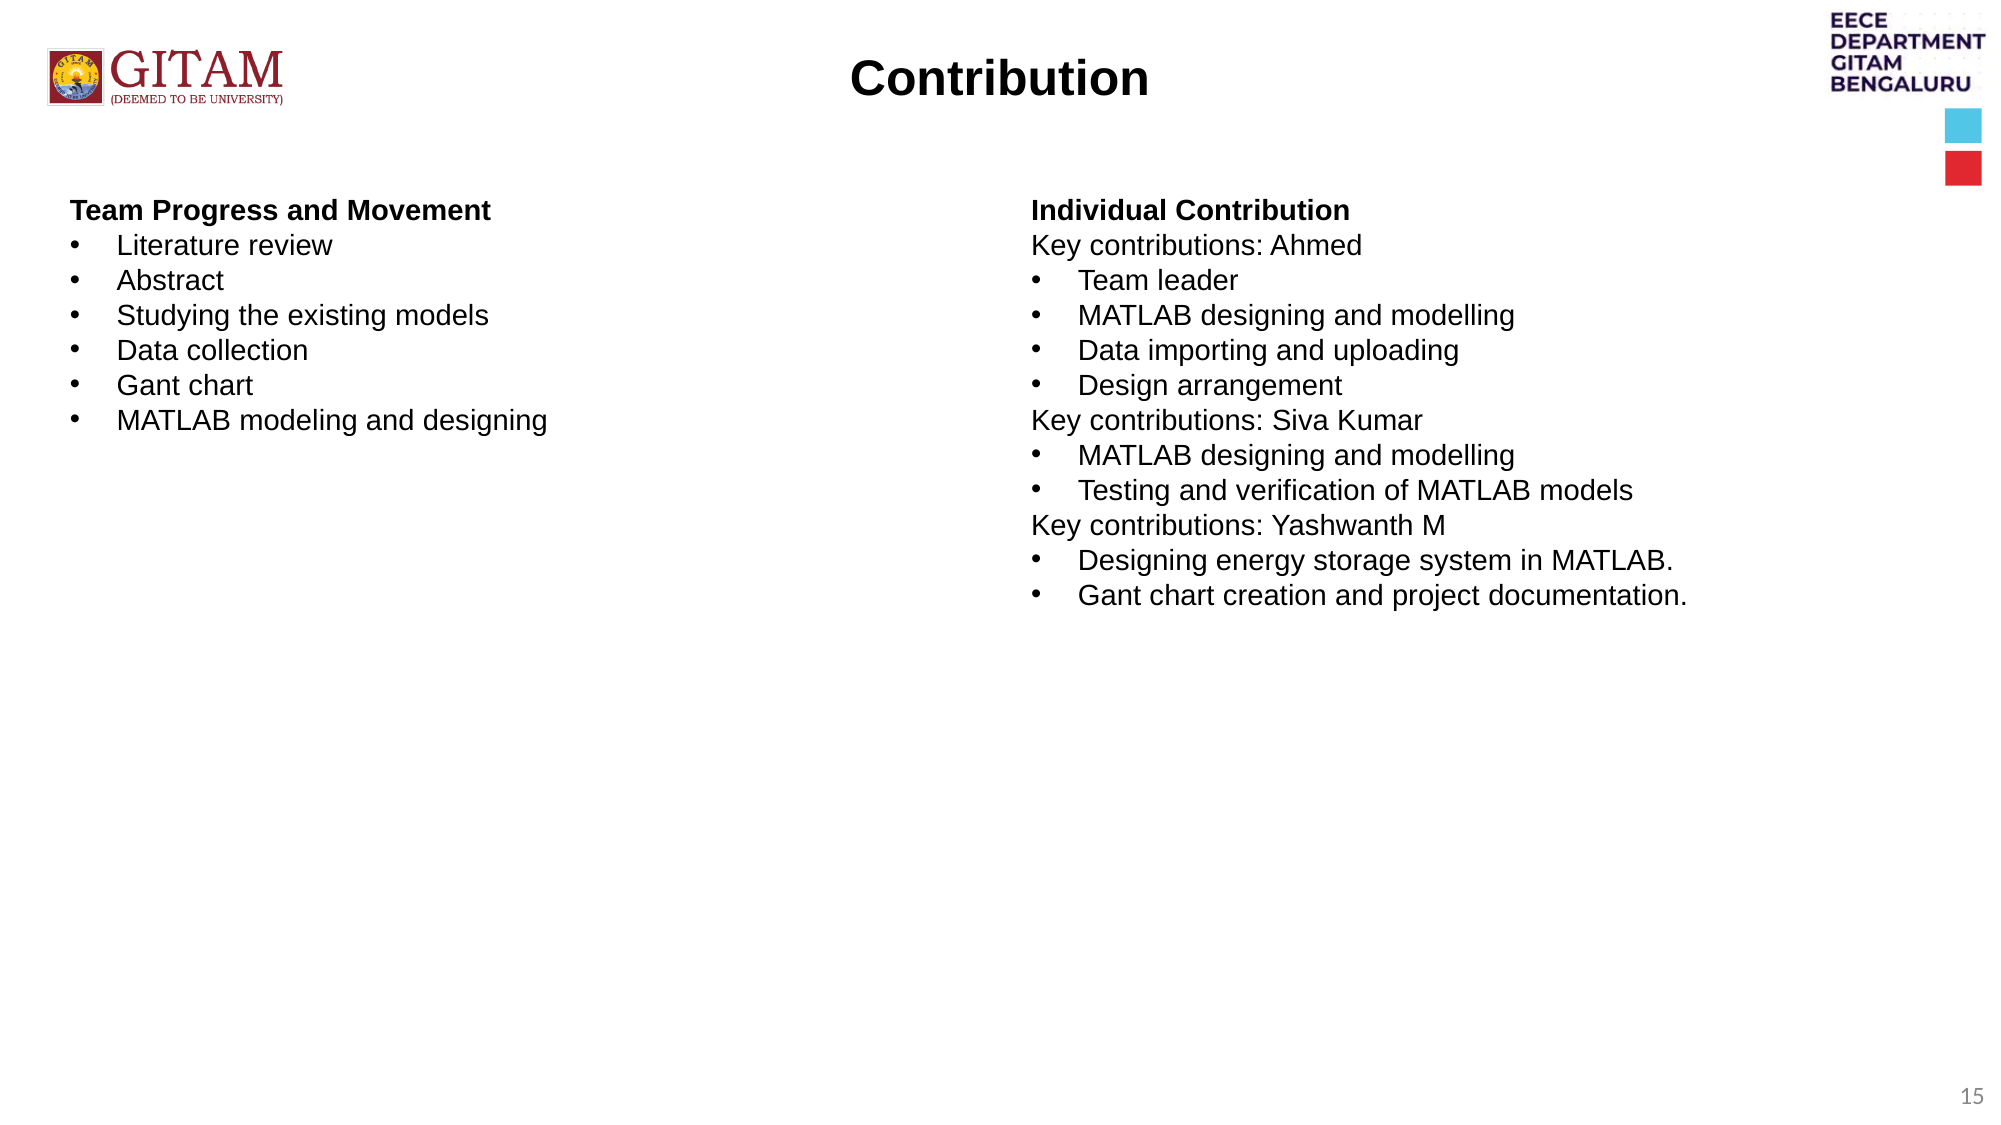

Contribution
Individual Contribution
Key contributions: Ahmed
Team leader
MATLAB designing and modelling
Data importing and uploading
Design arrangement
Key contributions: Siva Kumar
MATLAB designing and modelling
Testing and verification of MATLAB models
Key contributions: Yashwanth M
Designing energy storage system in MATLAB.
Gant chart creation and project documentation.

Team Progress and Movement
Literature review
Abstract
Studying the existing models
Data collection
Gant chart
MATLAB modeling and designing

15